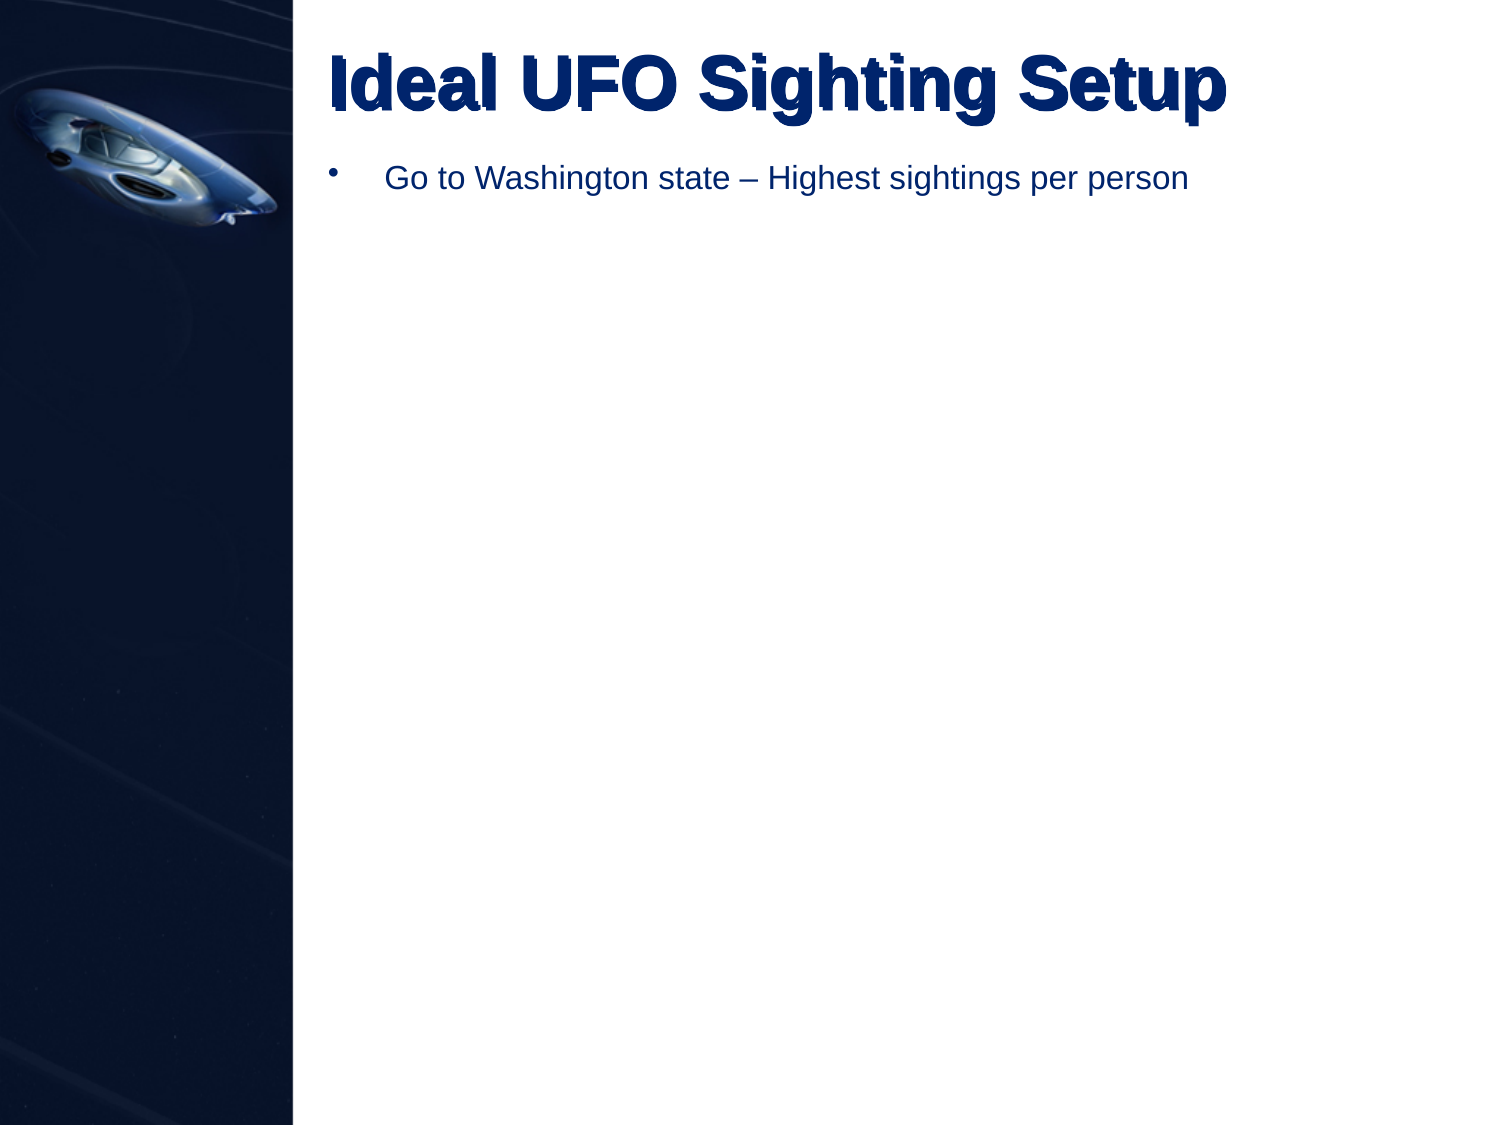

# Ideal UFO Sighting Setup
Go to Washington state – Highest sightings per person